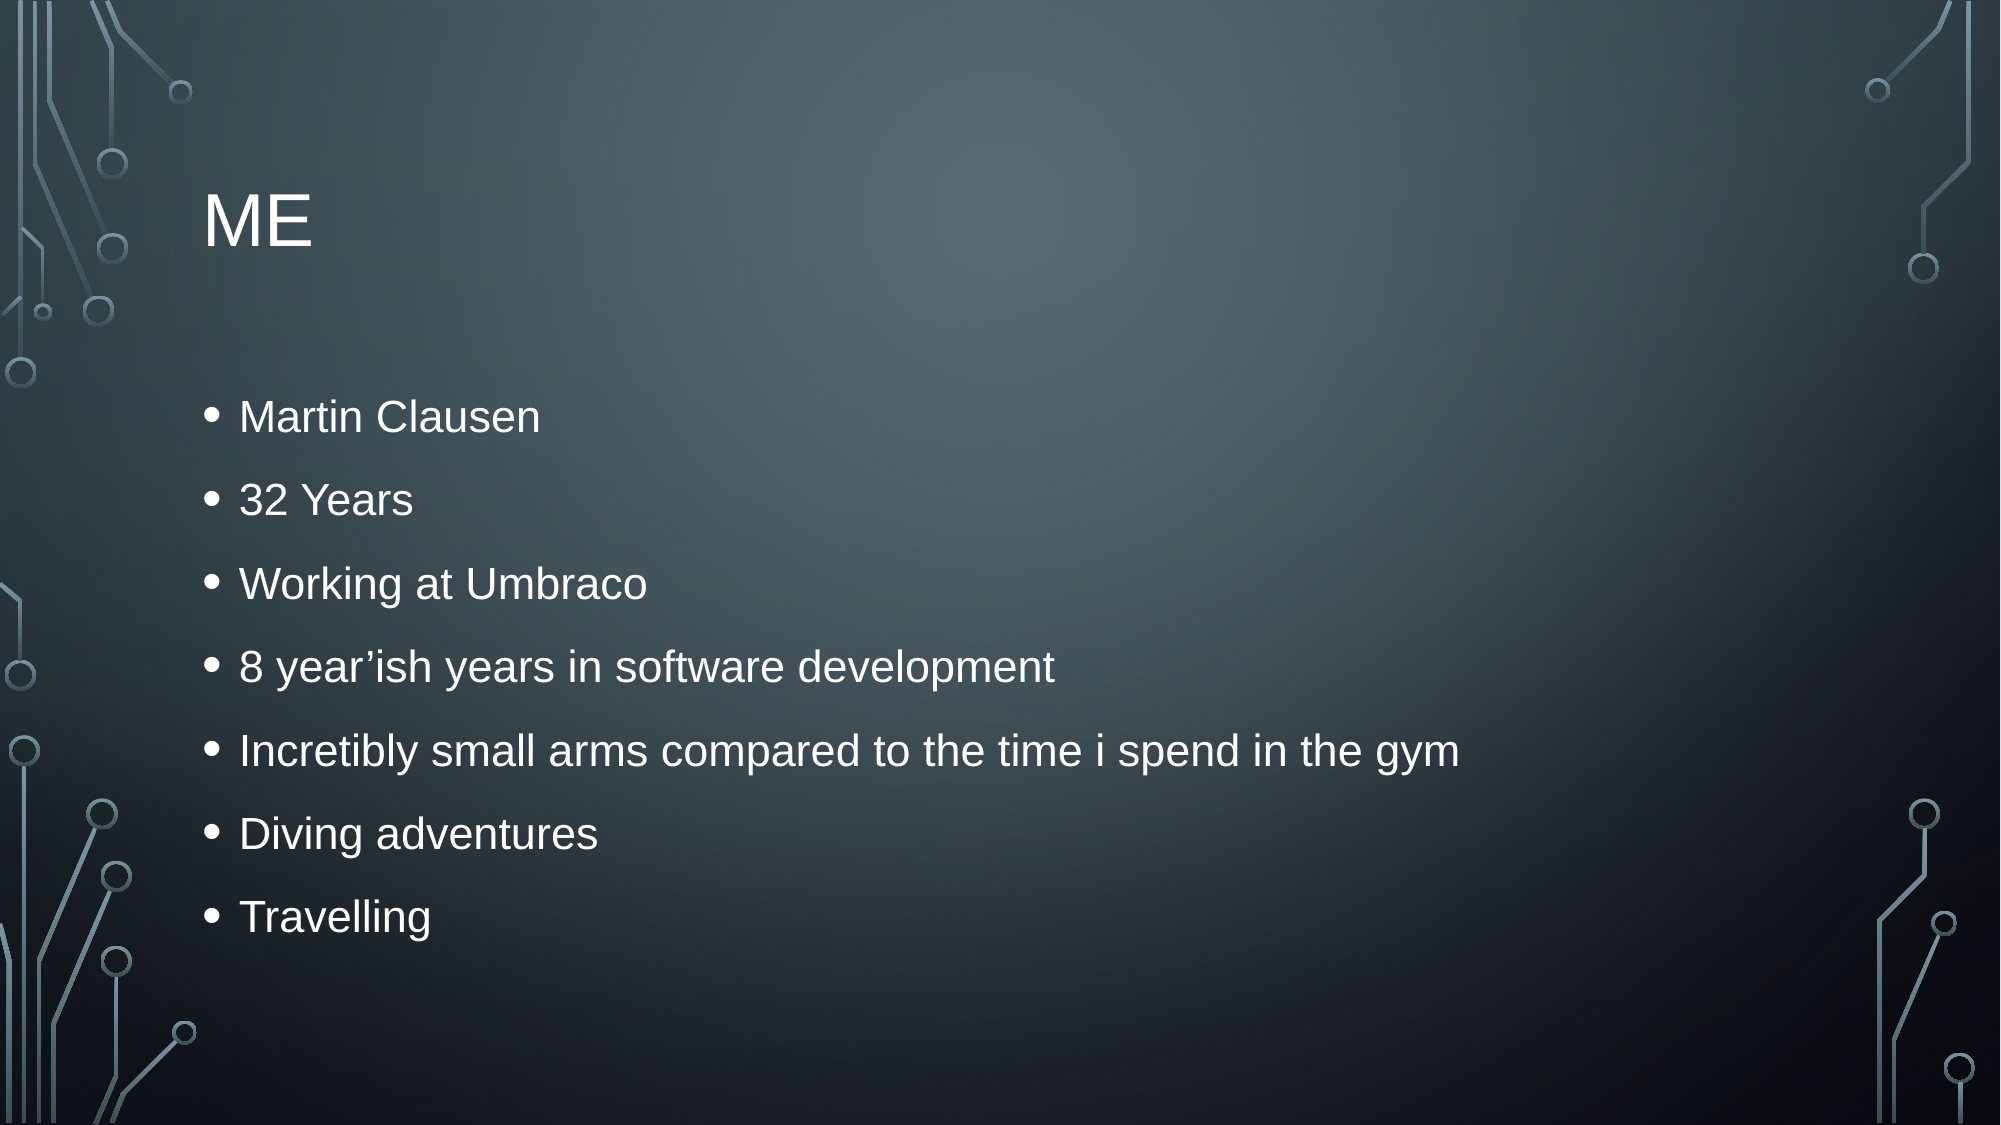

# Me
Martin Clausen
32 Years
Working at Umbraco
8 year’ish years in software development
Incretibly small arms compared to the time i spend in the gym
Diving adventures
Travelling